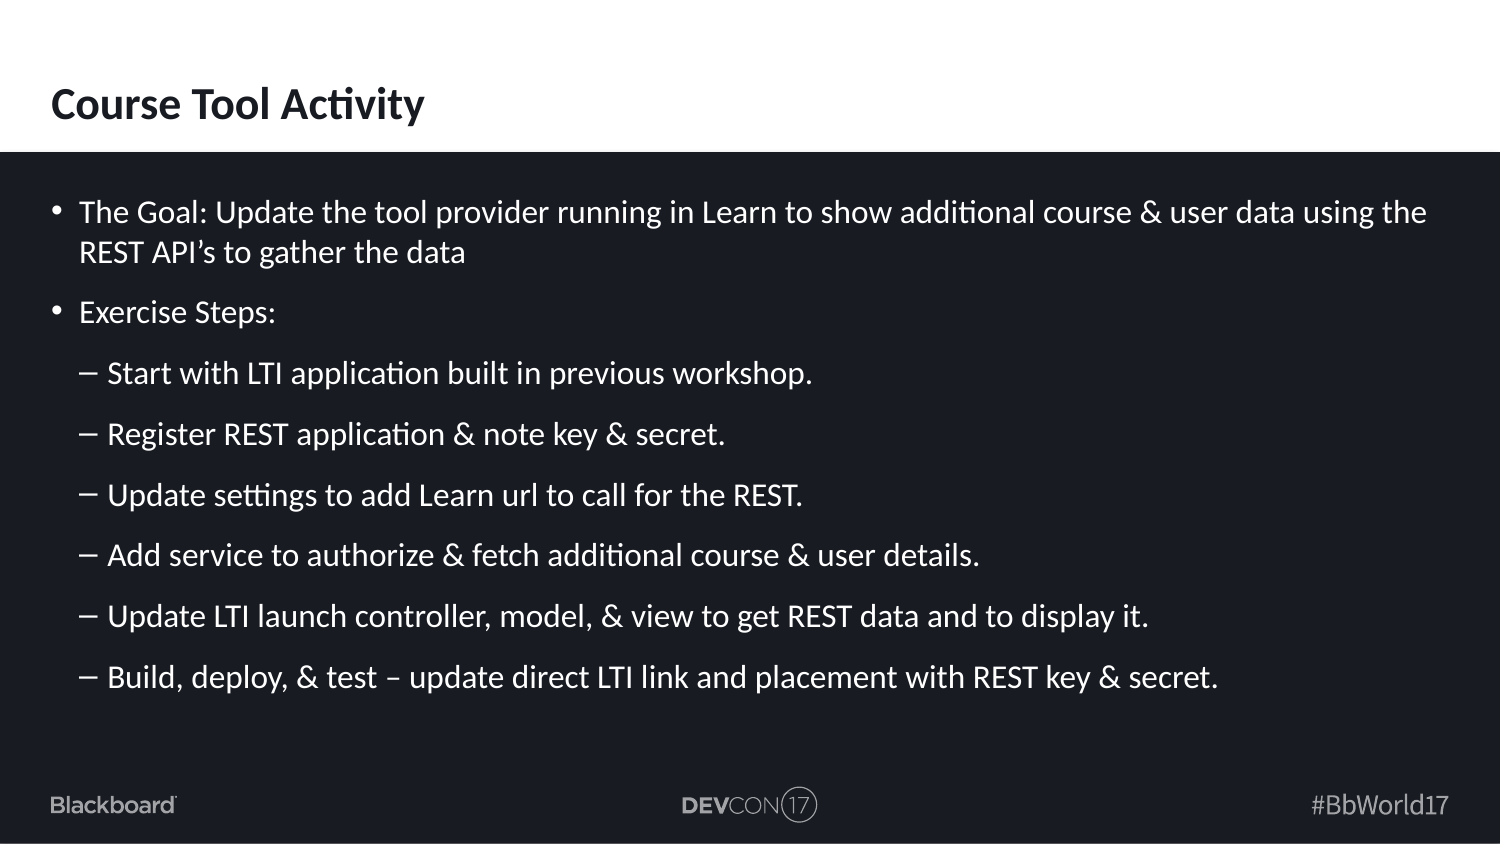

# Course Tool Activity
The Goal: Update the tool provider running in Learn to show additional course & user data using the REST API’s to gather the data
Exercise Steps:
Start with LTI application built in previous workshop.
Register REST application & note key & secret.
Update settings to add Learn url to call for the REST.
Add service to authorize & fetch additional course & user details.
Update LTI launch controller, model, & view to get REST data and to display it.
Build, deploy, & test – update direct LTI link and placement with REST key & secret.